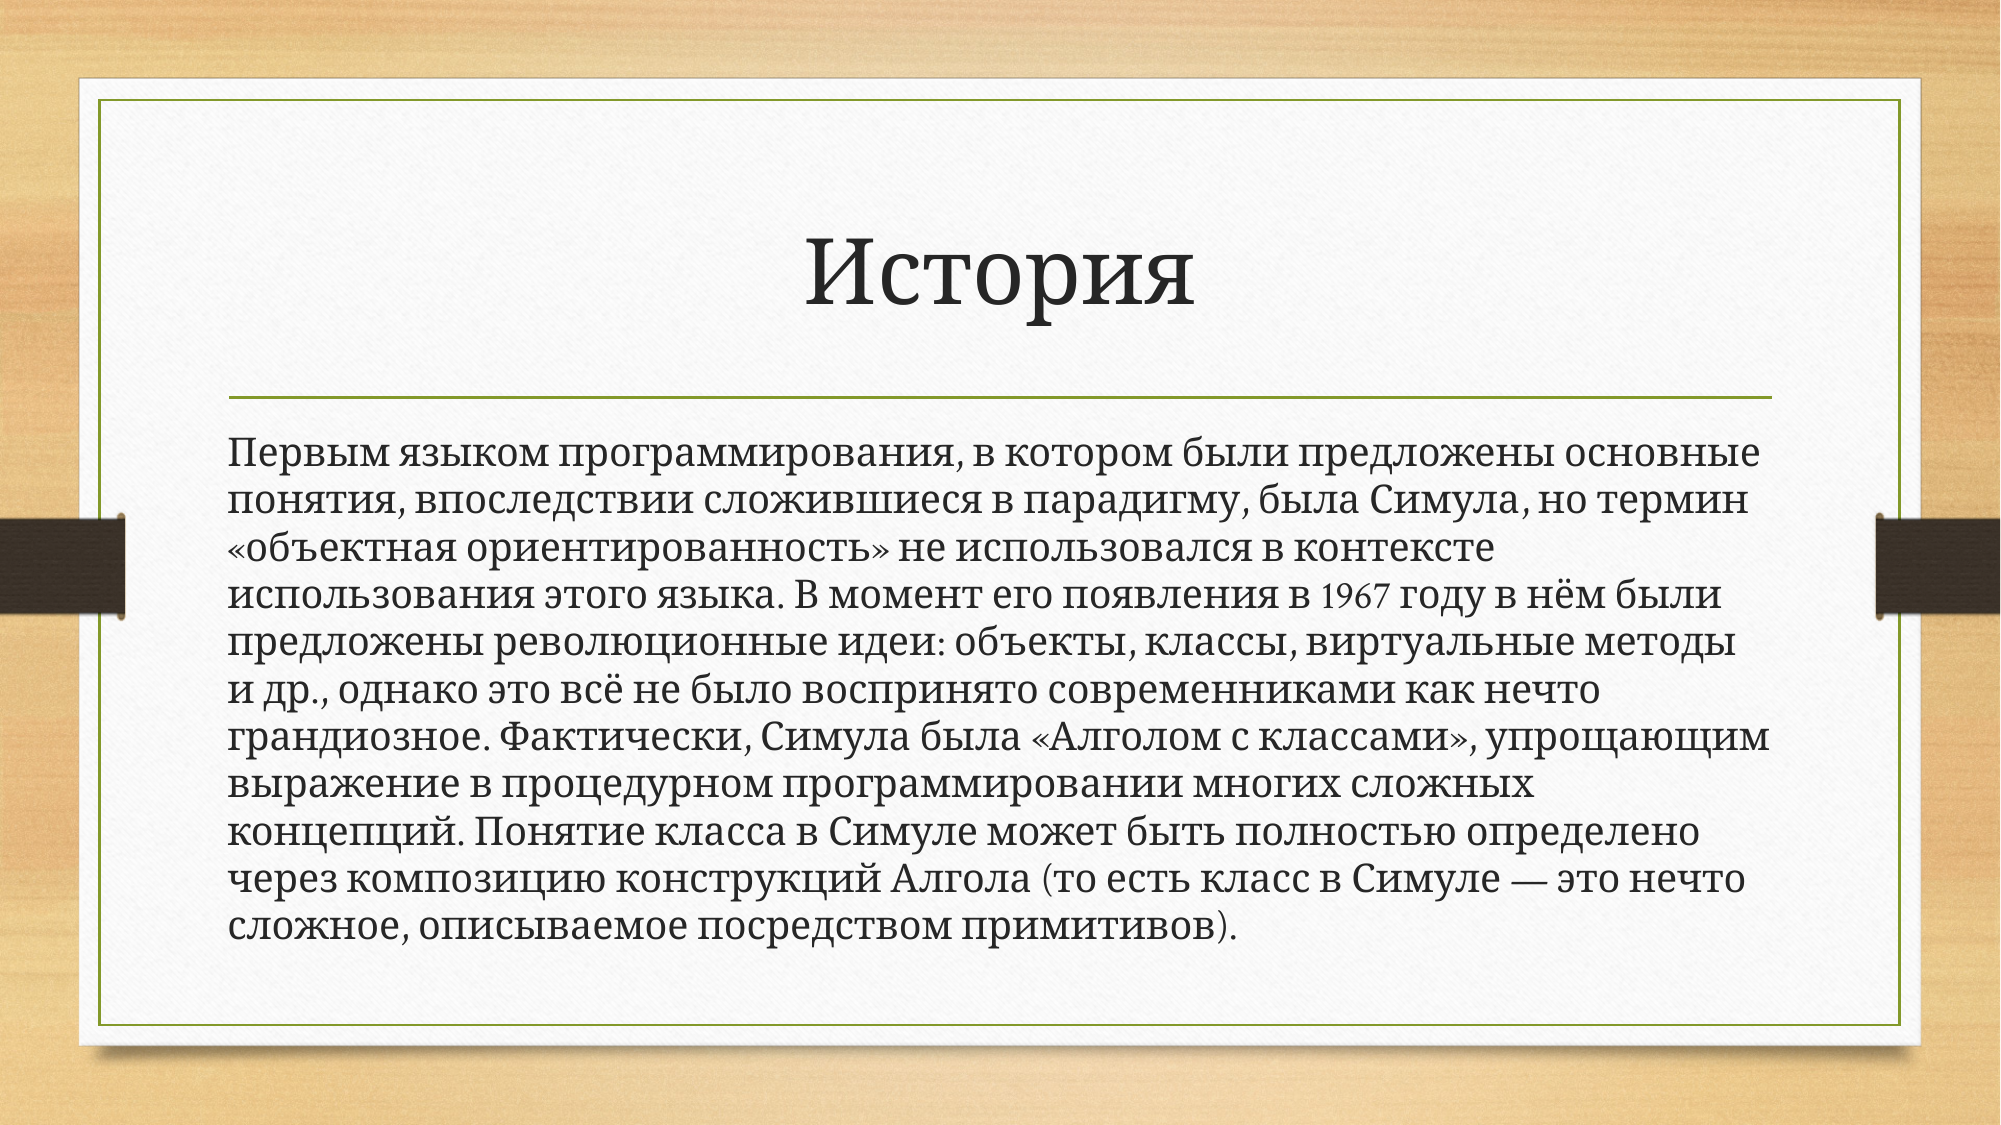

# История
Первым языком программирования, в котором были предложены основные понятия, впоследствии сложившиеся в парадигму, была Симула, но термин «объектная ориентированность» не использовался в контексте использования этого языка. В момент его появления в 1967 году в нём были предложены революционные идеи: объекты, классы, виртуальные методы и др., однако это всё не было воспринято современниками как нечто грандиозное. Фактически, Симула была «Алголом с классами», упрощающим выражение в процедурном программировании многих сложных концепций. Понятие класса в Симуле может быть полностью определено через композицию конструкций Алгола (то есть класс в Симуле — это нечто сложное, описываемое посредством примитивов).